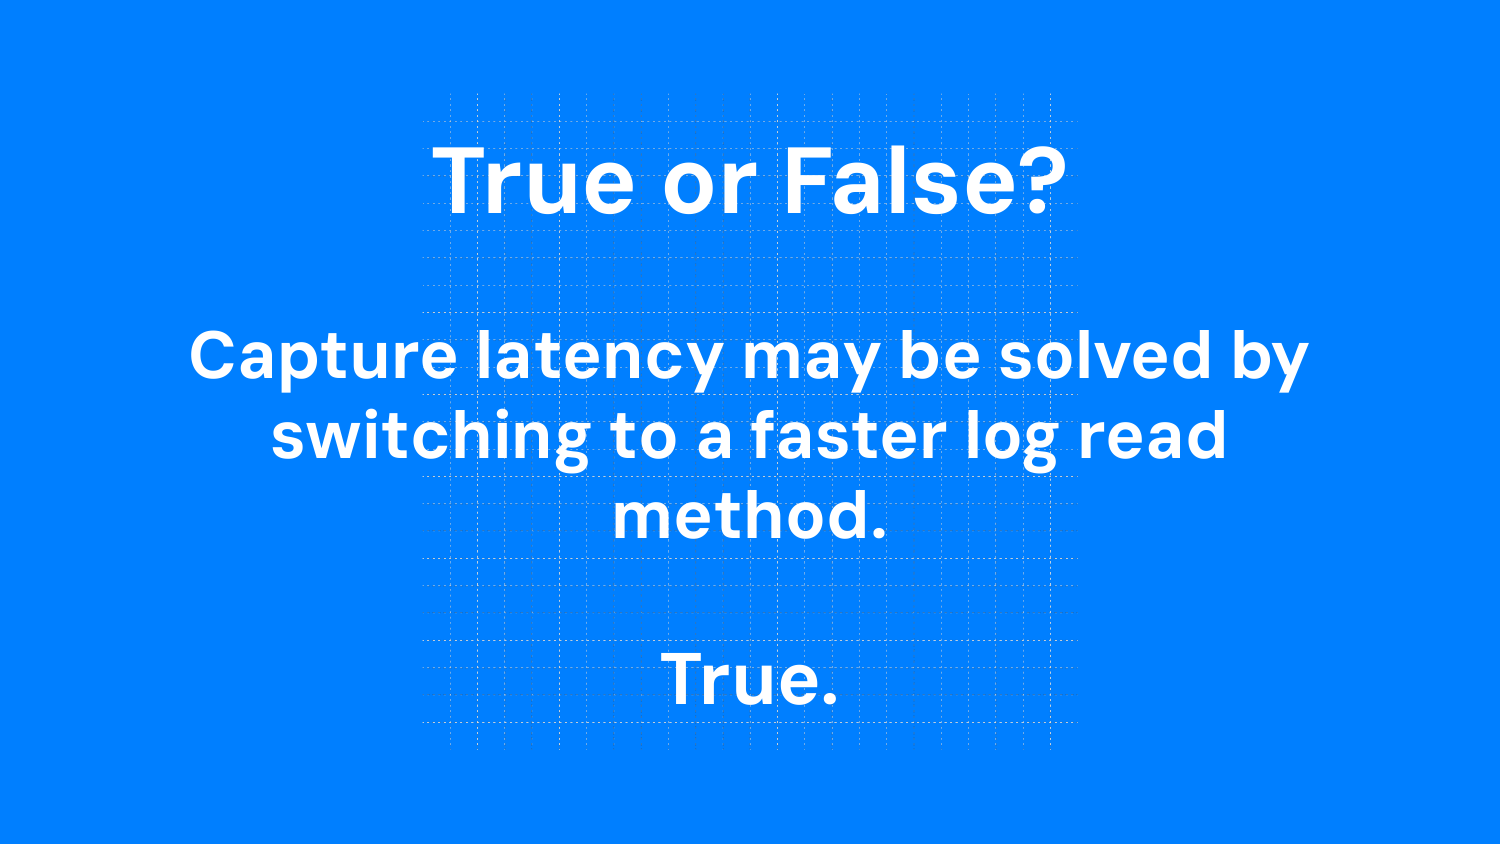

# True or False? Capture latency may be solved by switching to a faster log read method.

True.